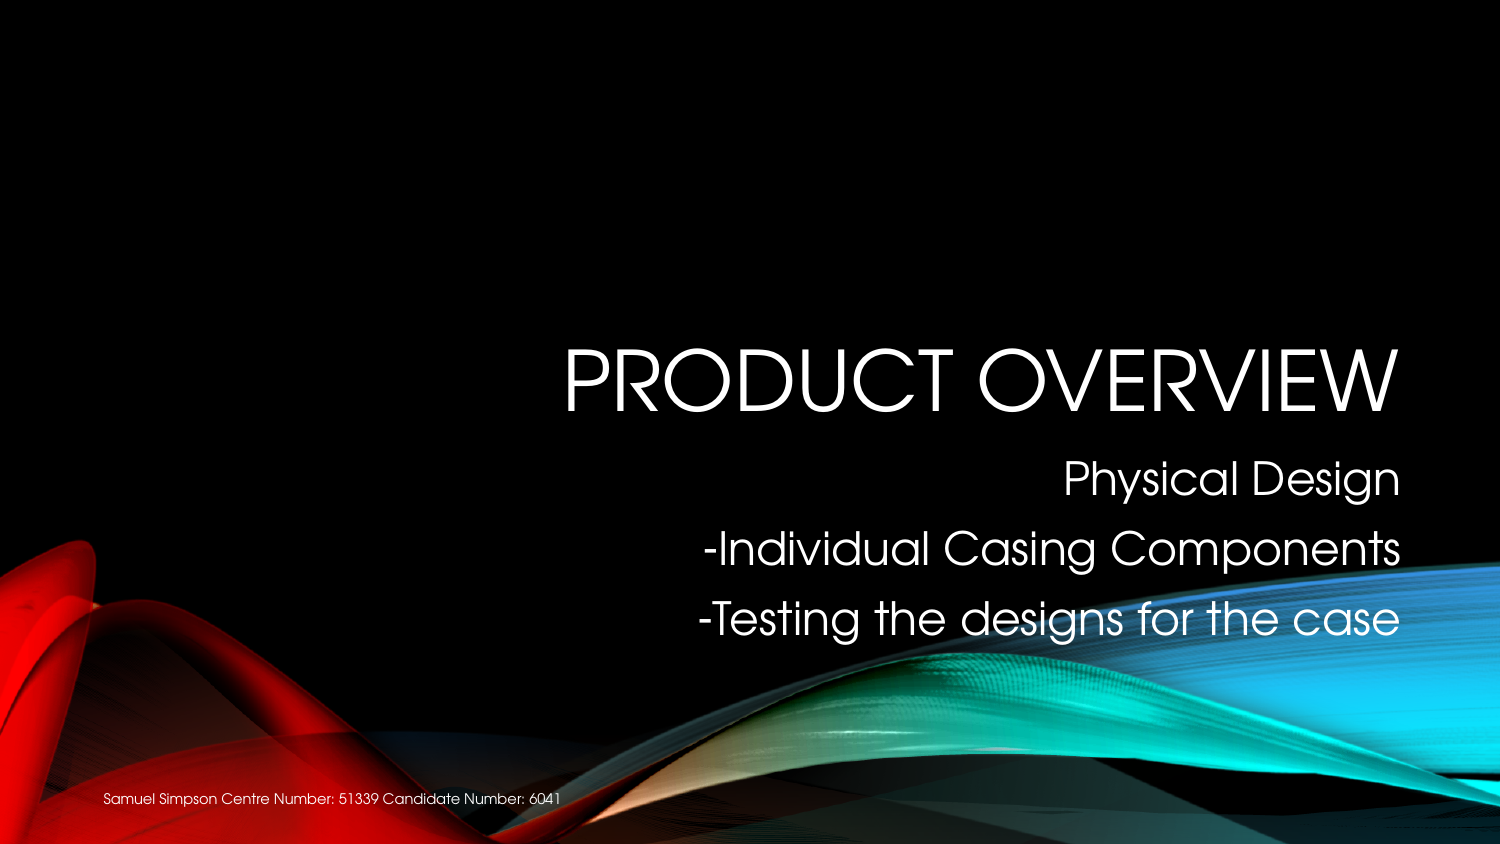

# Product Overview
Physical Design
Individual Casing Components
Testing the designs for the case
Samuel Simpson Centre Number: 51339 Candidate Number: 6041